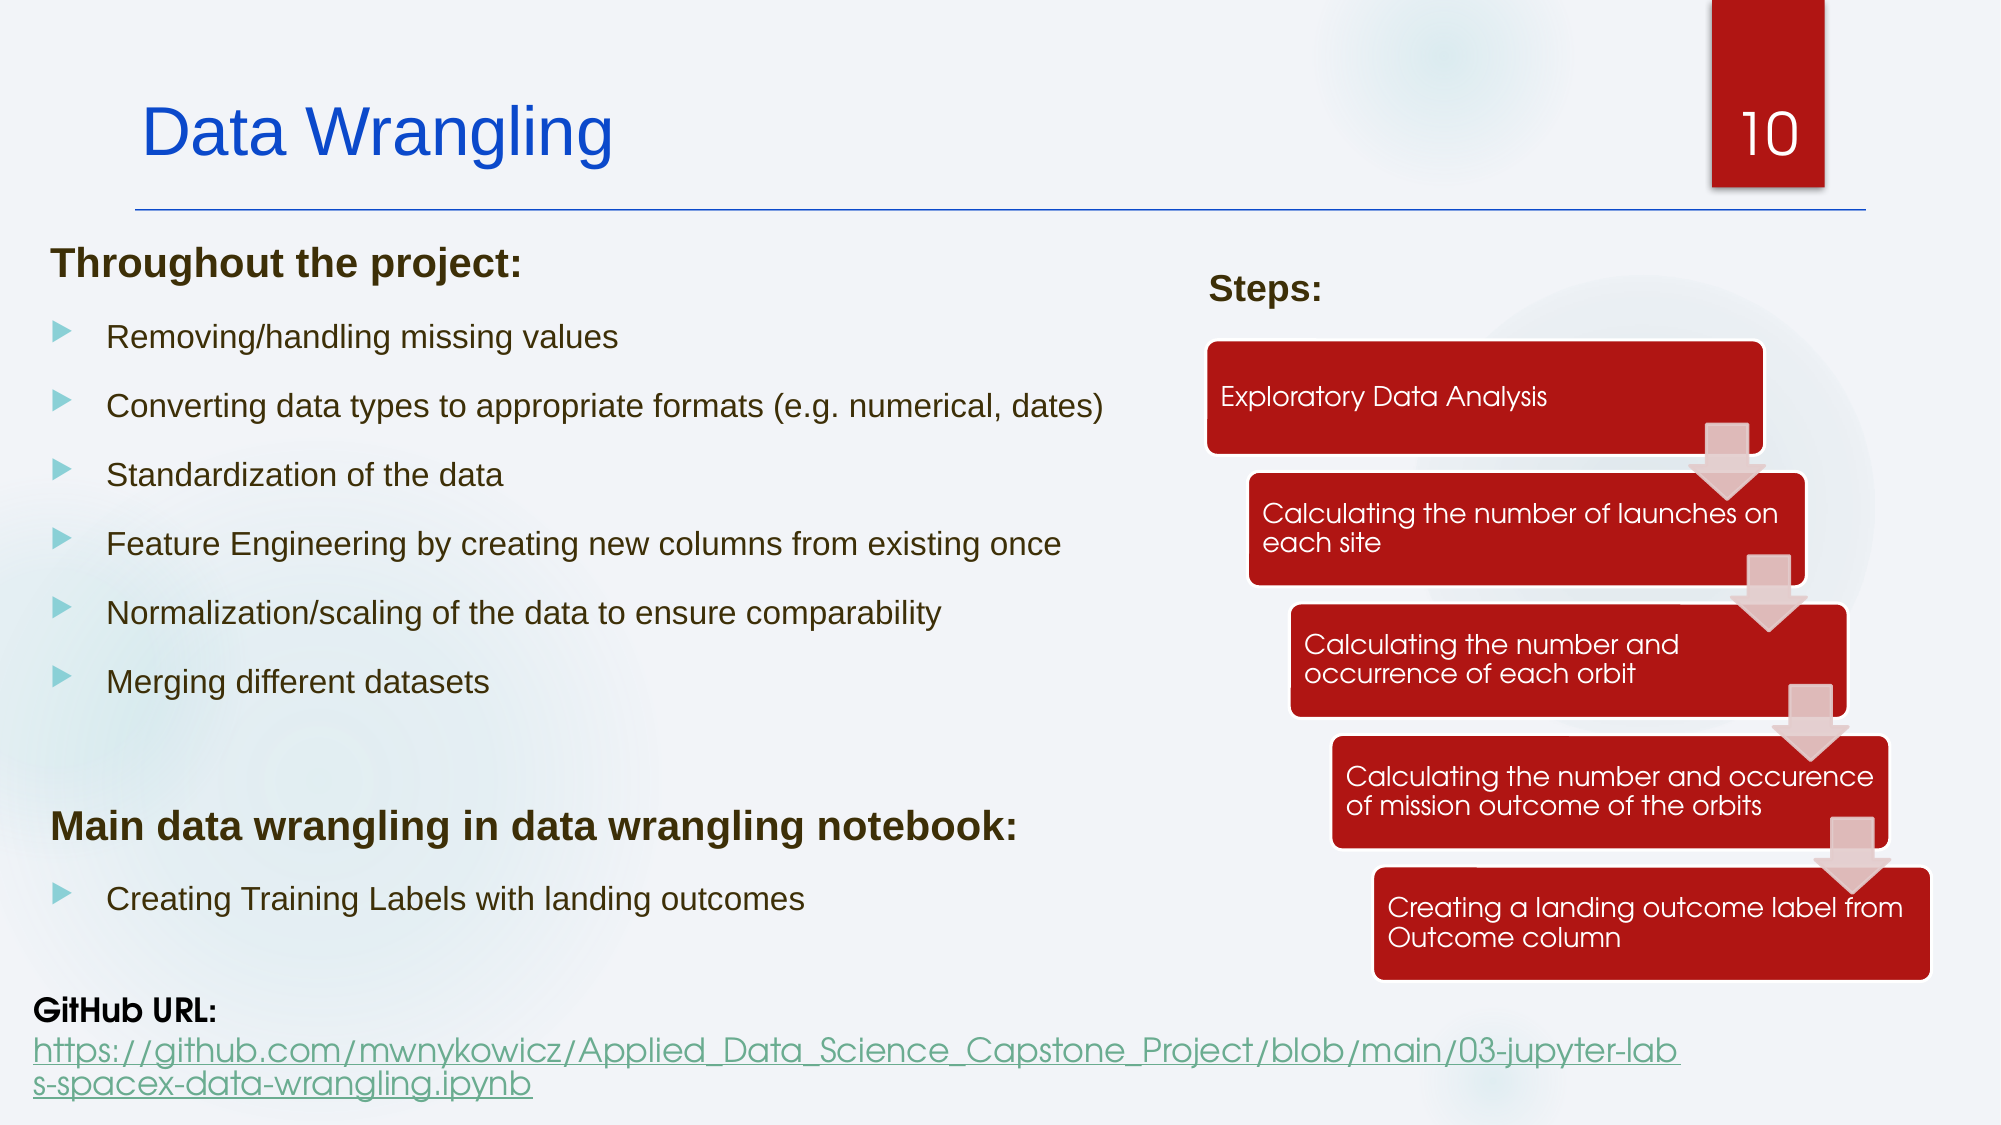

10
Data Wrangling
Throughout the project:
Removing/handling missing values
Converting data types to appropriate formats (e.g. numerical, dates)
Standardization of the data
Feature Engineering by creating new columns from existing once
Normalization/scaling of the data to ensure comparability
Merging different datasets

Main data wrangling in data wrangling notebook:
Creating Training Labels with landing outcomes

Steps:

Exploratory Data Analysis
Calculating the number of launches on each site
Calculating the number and occurrence of each orbit
Calculating the number and occurence of mission outcome of the orbits
Creating a landing outcome label from Outcome column

GitHub URL:
https://github.com/mwnykowicz/Applied_Data_Science_Capstone_Project/blob/main/03-jupyter-labs-spacex-data-wrangling.ipynb